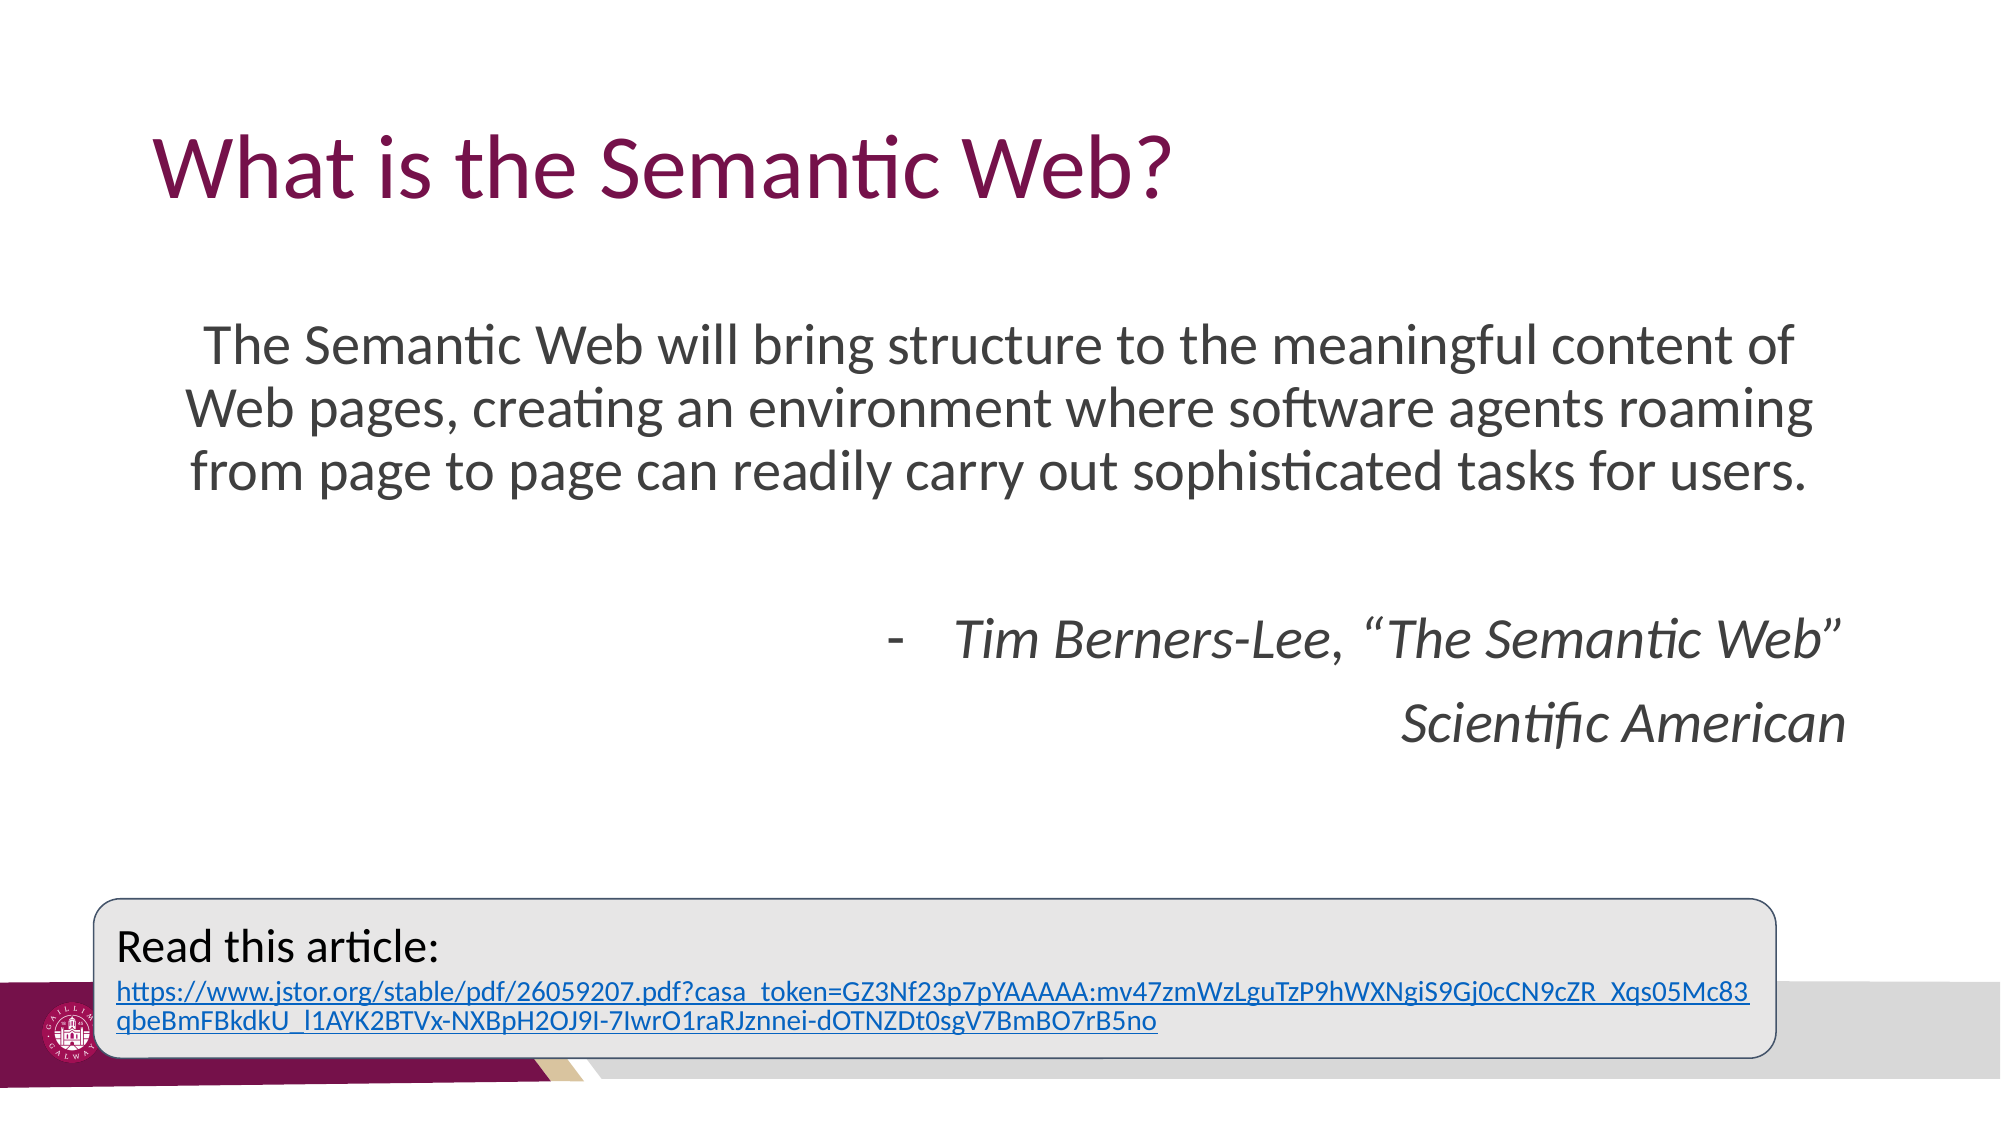

# What is the Semantic Web?
The Semantic Web will bring structure to the meaningful content of Web pages, creating an environment where software agents roaming from page to page can readily carry out sophisticated tasks for users.

Tim Berners-Lee, “The Semantic Web”
Scientific American

Read this article: https://www.jstor.org/stable/pdf/26059207.pdf?casa_token=GZ3Nf23p7pYAAAAA:mv47zmWzLguTzP9hWXNgiS9Gj0cCN9cZR_Xqs05Mc83qbeBmFBkdkU_l1AYK2BTVx-NXBpH2OJ9I-7IwrO1raRJznnei-dOTNZDt0sgV7BmBO7rB5no